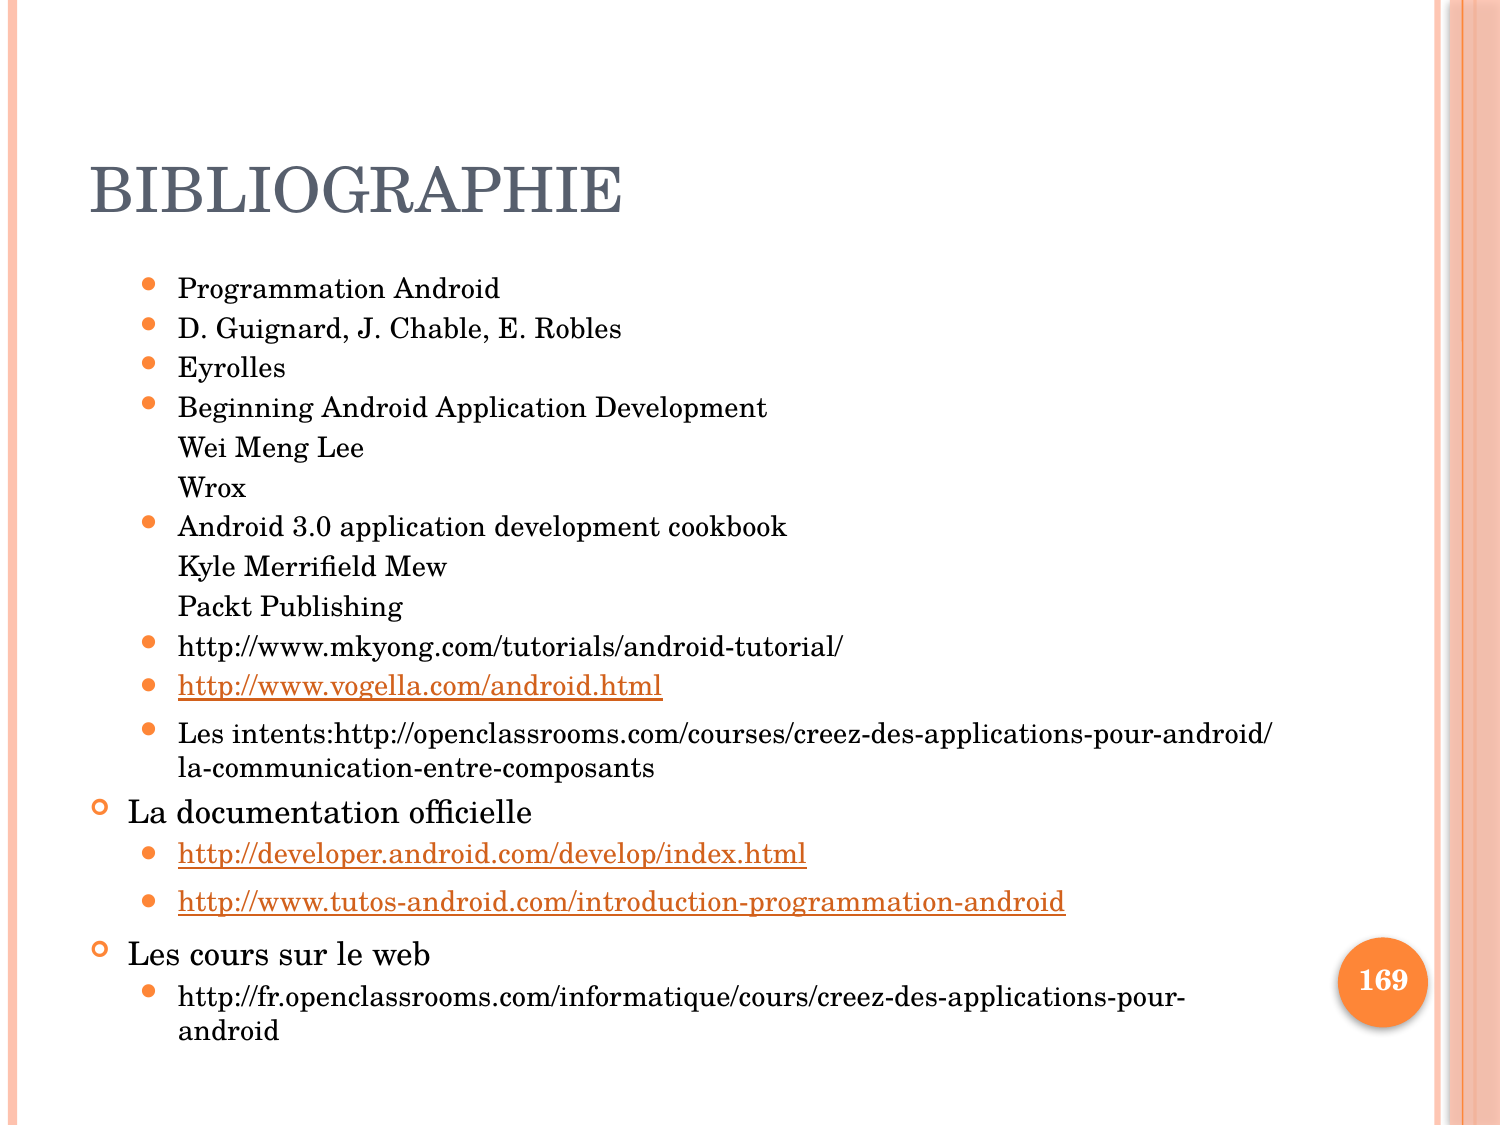

# Bibliographie
Programmation Android
D. Guignard, J. Chable, E. Robles
Eyrolles
Beginning Android Application Development
	Wei Meng Lee
	Wrox
Android 3.0 application development cookbook
	Kyle Merrifield Mew
	Packt Publishing
http://www.mkyong.com/tutorials/android-tutorial/
http://www.vogella.com/android.html
Les intents:http://openclassrooms.com/courses/creez-des-applications-pour-android/la-communication-entre-composants
La documentation officielle
http://developer.android.com/develop/index.html
http://www.tutos-android.com/introduction-programmation-android
Les cours sur le web
http://fr.openclassrooms.com/informatique/cours/creez-des-applications-pour-android

169